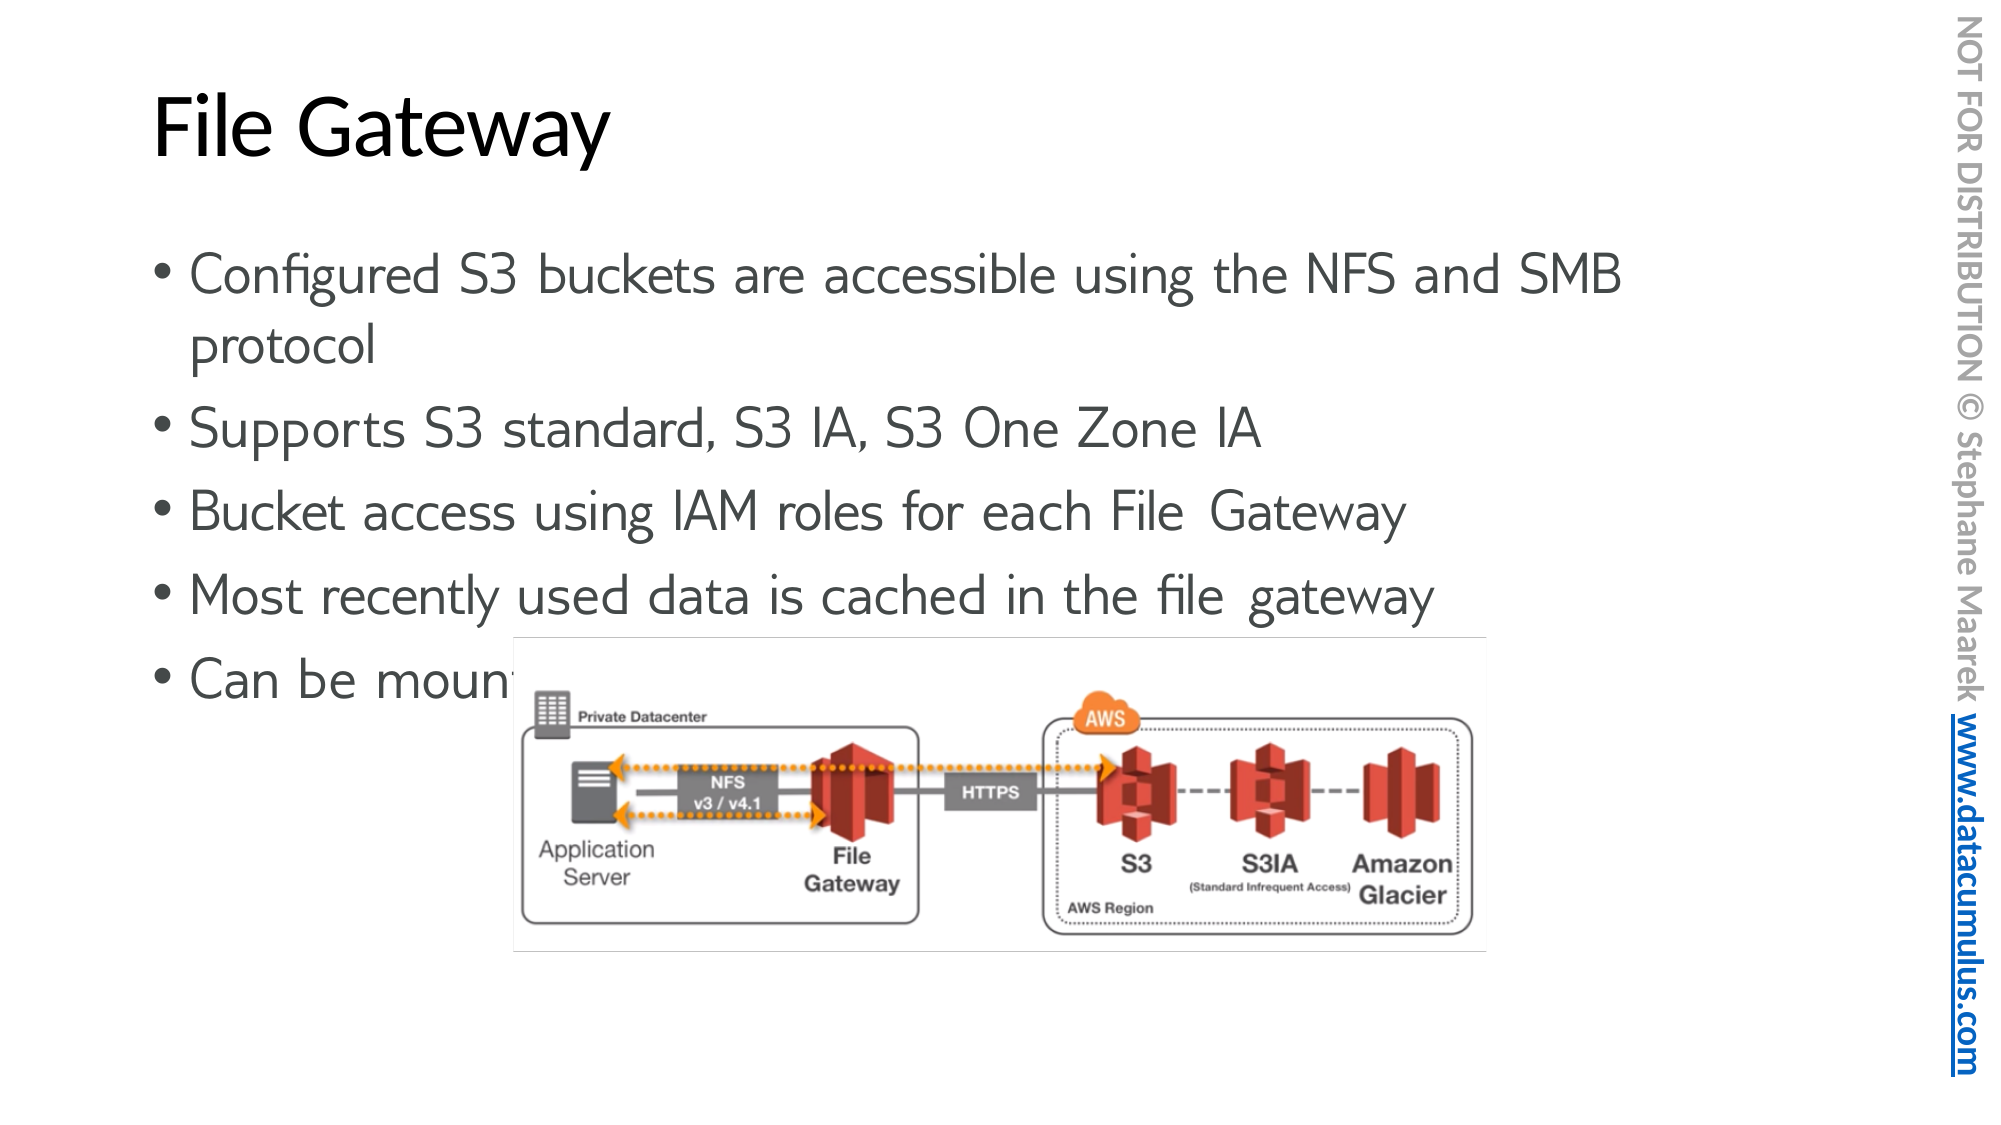

NOT FOR DISTRIBUTION © Stephane Maarek www.datacumulus.com
# File Gateway
Configured S3 buckets are accessible using the NFS and SMB protocol
Supports S3 standard, S3 IA, S3 One Zone IA
Bucket access using IAM roles for each File Gateway
Most recently used data is cached in the file gateway
Can be mounted on many servers

© Stephane Maarek